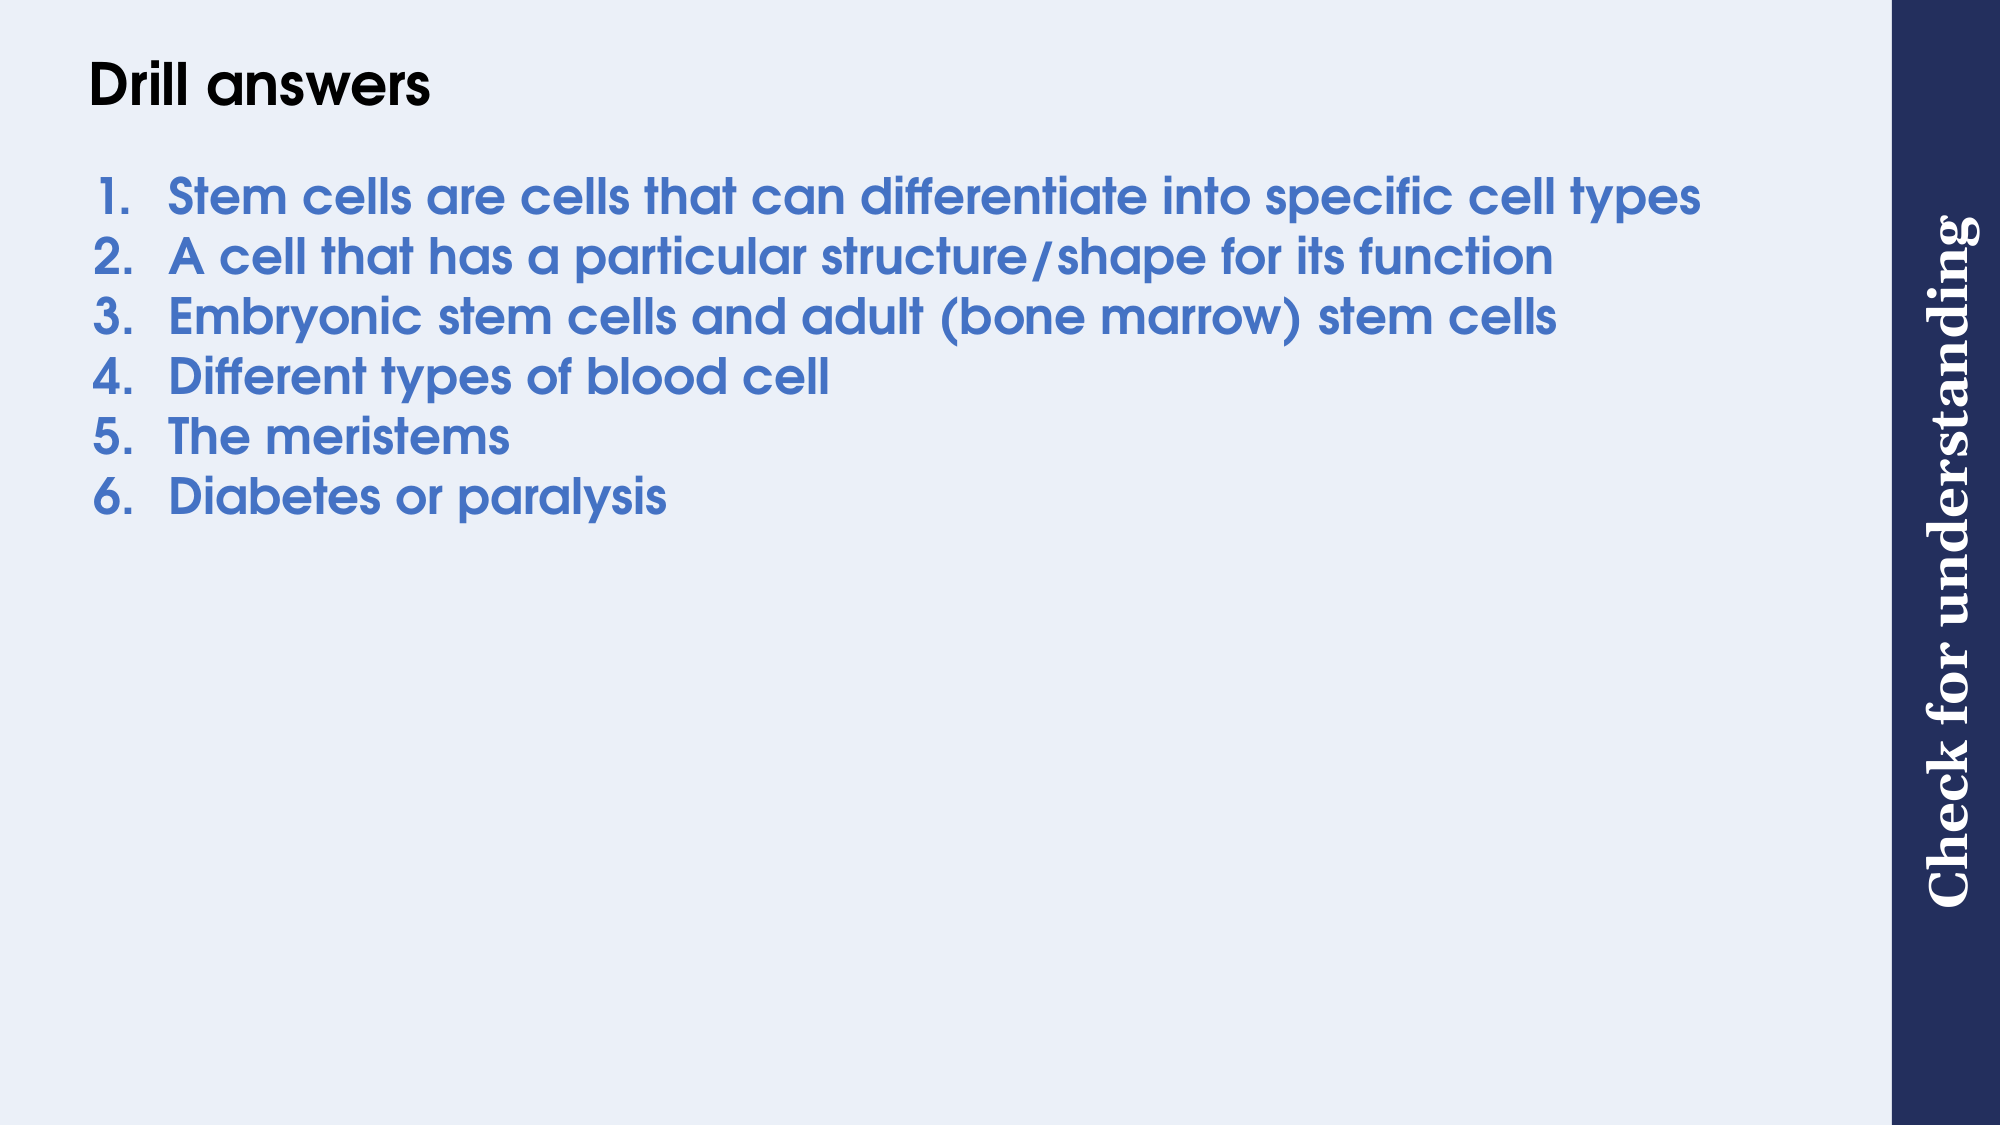

# Drill answers
Stem cells are cells that can differentiate into specific cell types
A cell that has a particular structure/shape for its function
Embryonic stem cells and adult (bone marrow) stem cells
Different types of blood cell
The meristems
Diabetes or paralysis